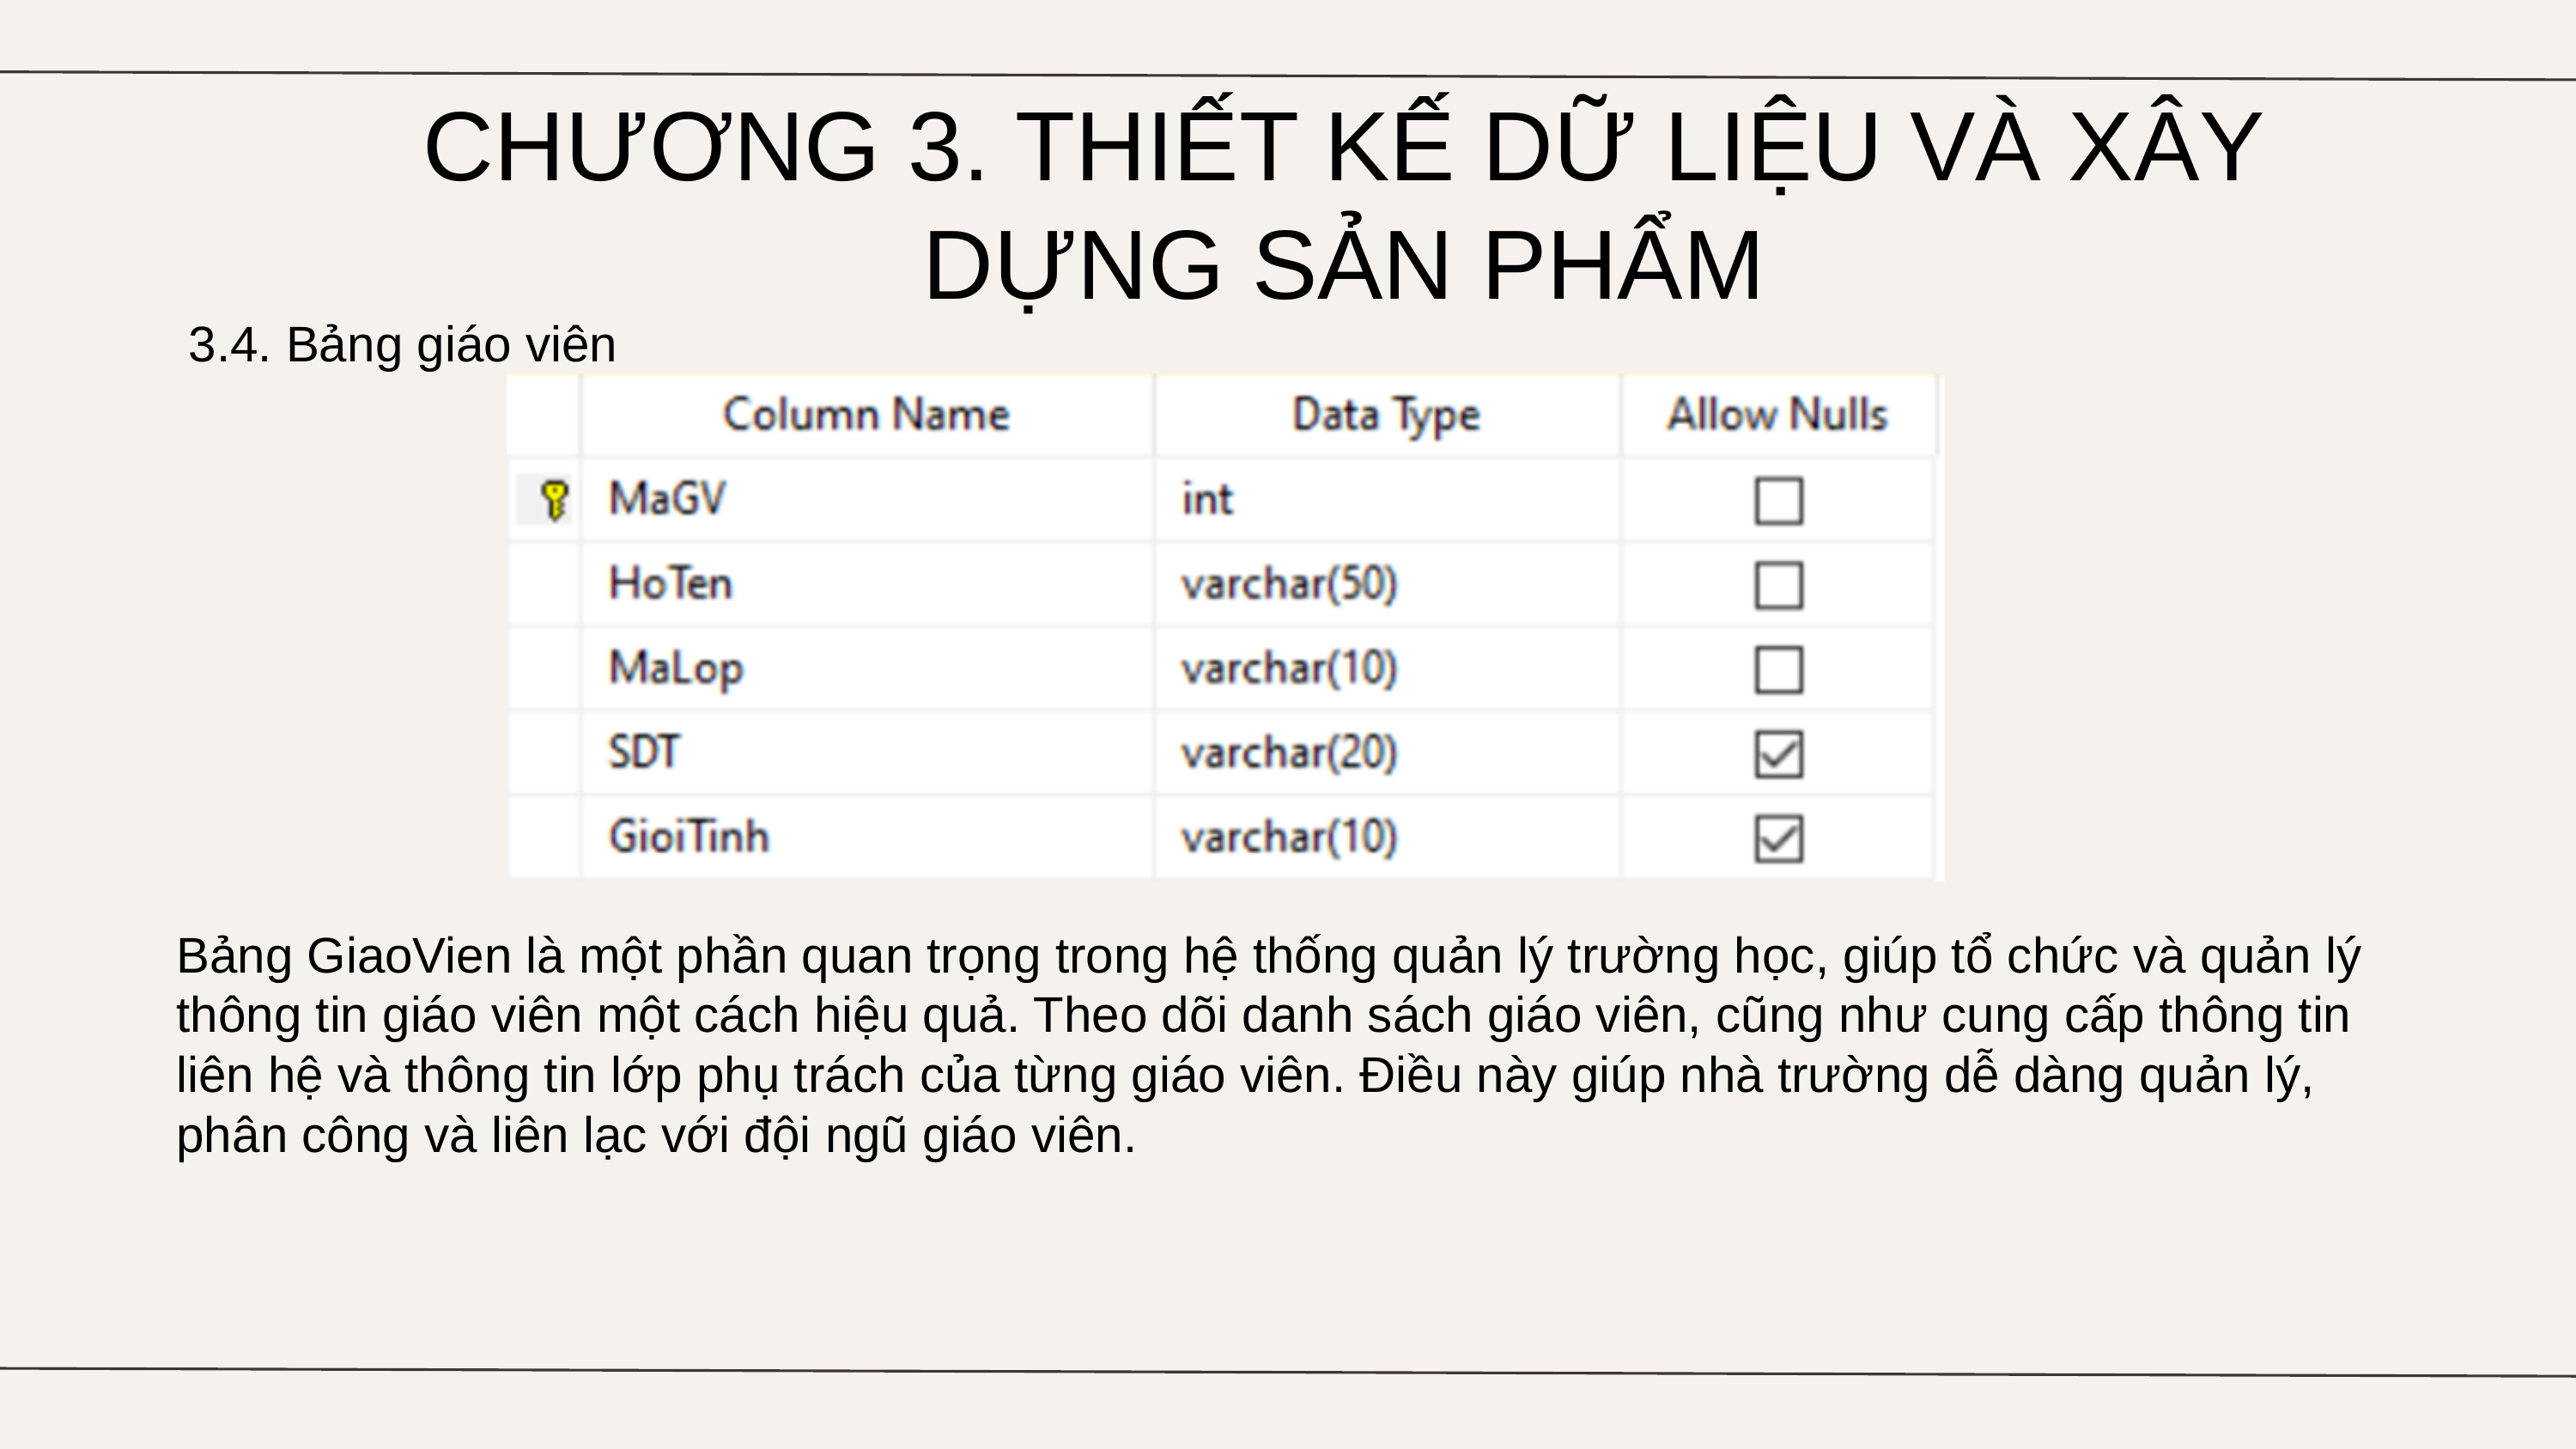

CHƯƠNG 3. THIẾT KẾ DỮ LIỆU VÀ XÂY DỰNG SẢN PHẨM
3.4. Bảng giáo viên

Bảng GiaoVien là một phần quan trọng trong hệ thống quản lý trường học, giúp tổ chức và quản lý thông tin giáo viên một cách hiệu quả. Theo dõi danh sách giáo viên, cũng như cung cấp thông tin liên hệ và thông tin lớp phụ trách của từng giáo viên. Điều này giúp nhà trường dễ dàng quản lý, phân công và liên lạc với đội ngũ giáo viên.